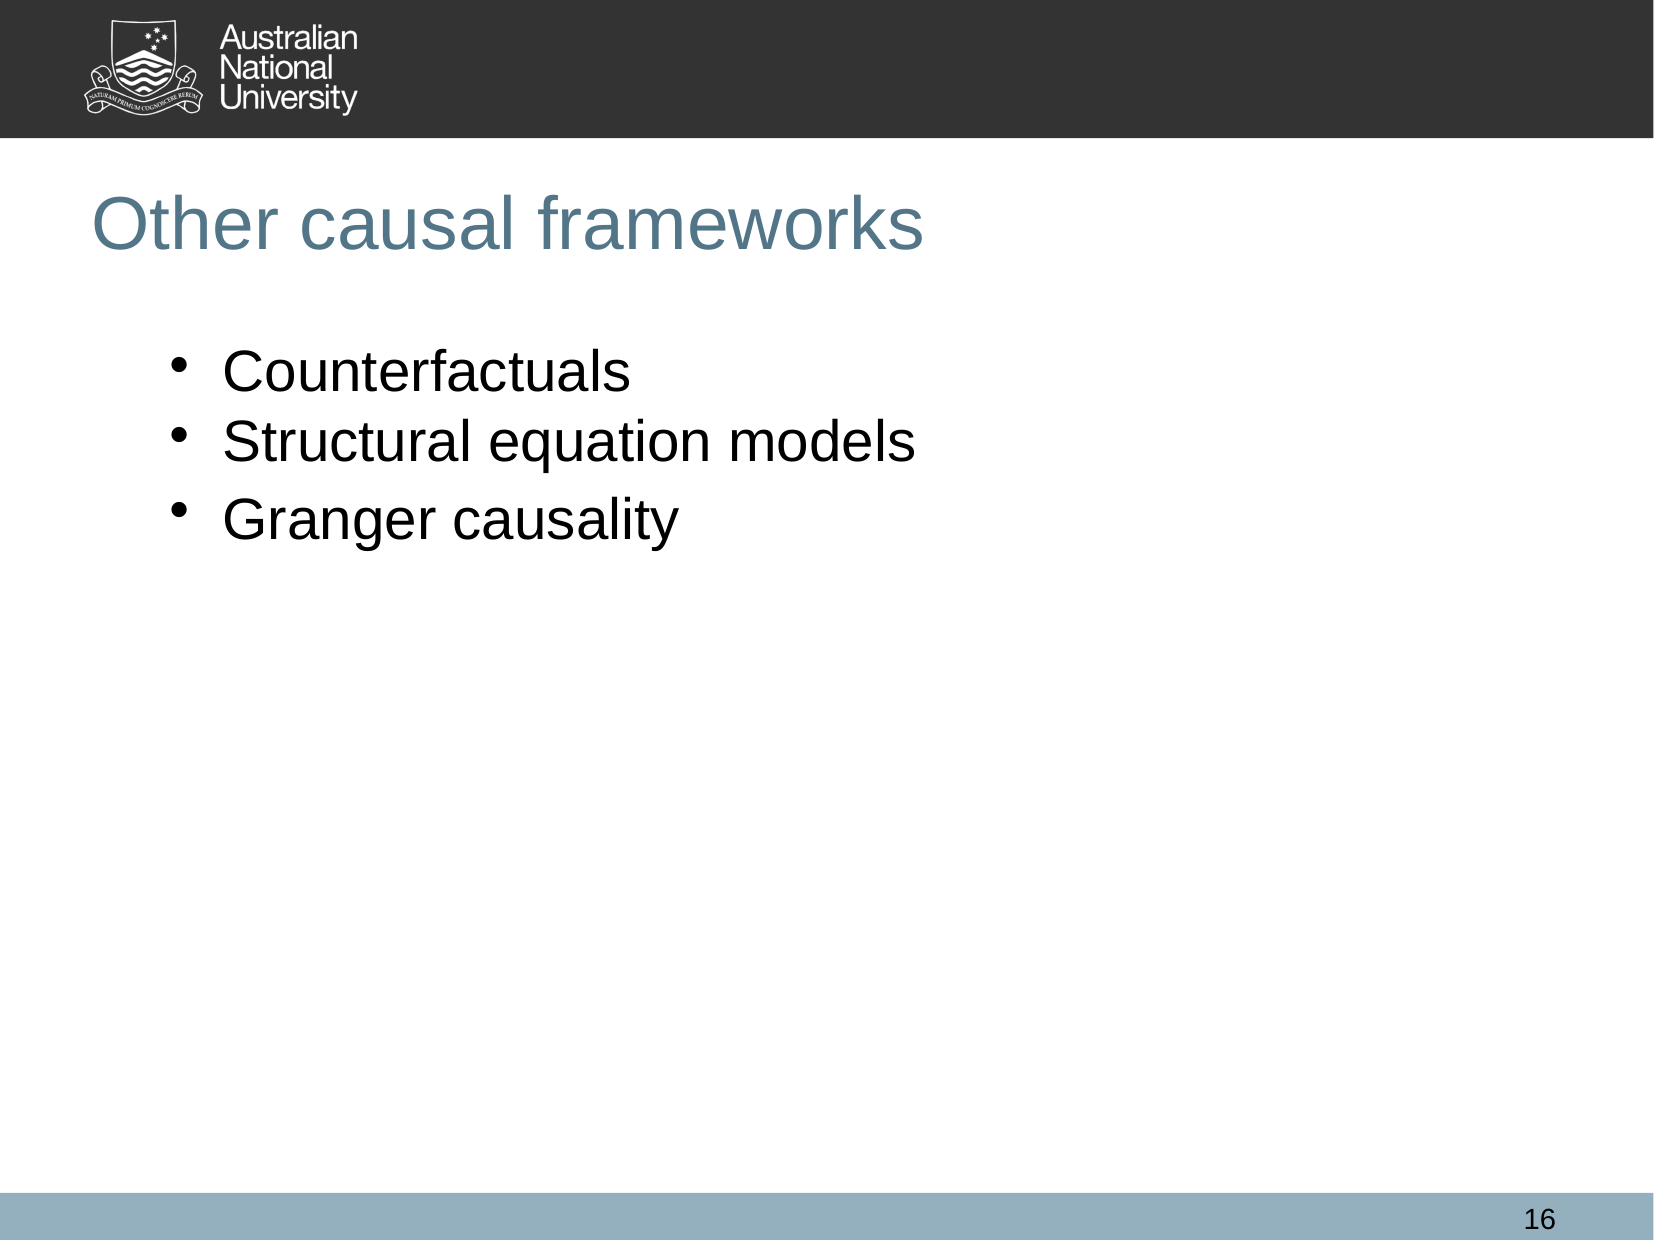

Other causal frameworks

Counterfactuals
Structural equation models
Granger causality
16